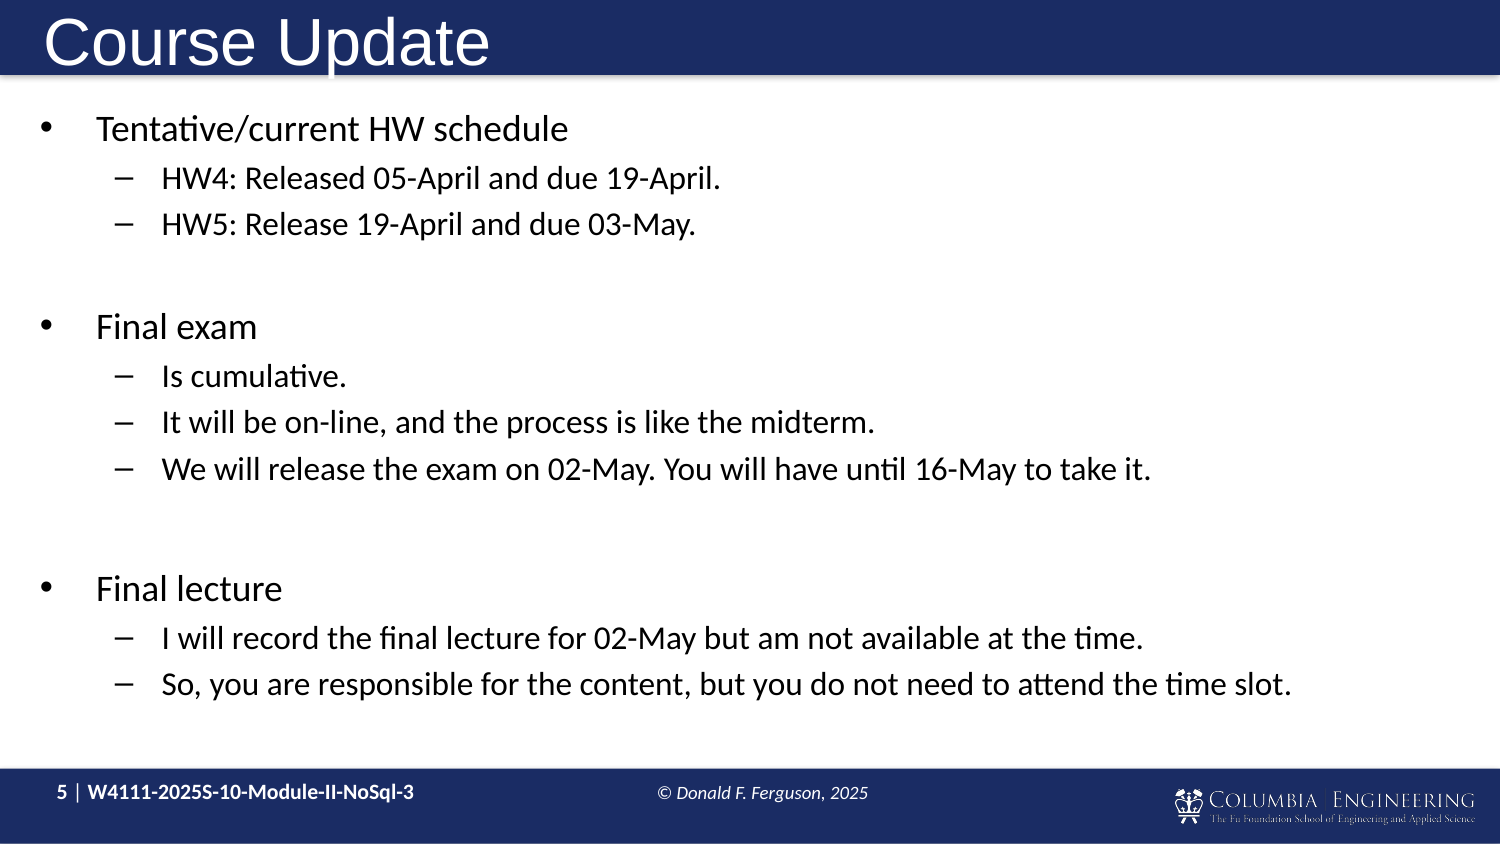

# Course Update
Tentative/current HW schedule
HW4: Released 05-April and due 19-April.
HW5: Release 19-April and due 03-May.

Final exam
Is cumulative.
It will be on-line, and the process is like the midterm.
We will release the exam on 02-May. You will have until 16-May to take it.

Final lecture
I will record the final lecture for 02-May but am not available at the time.
So, you are responsible for the content, but you do not need to attend the time slot.